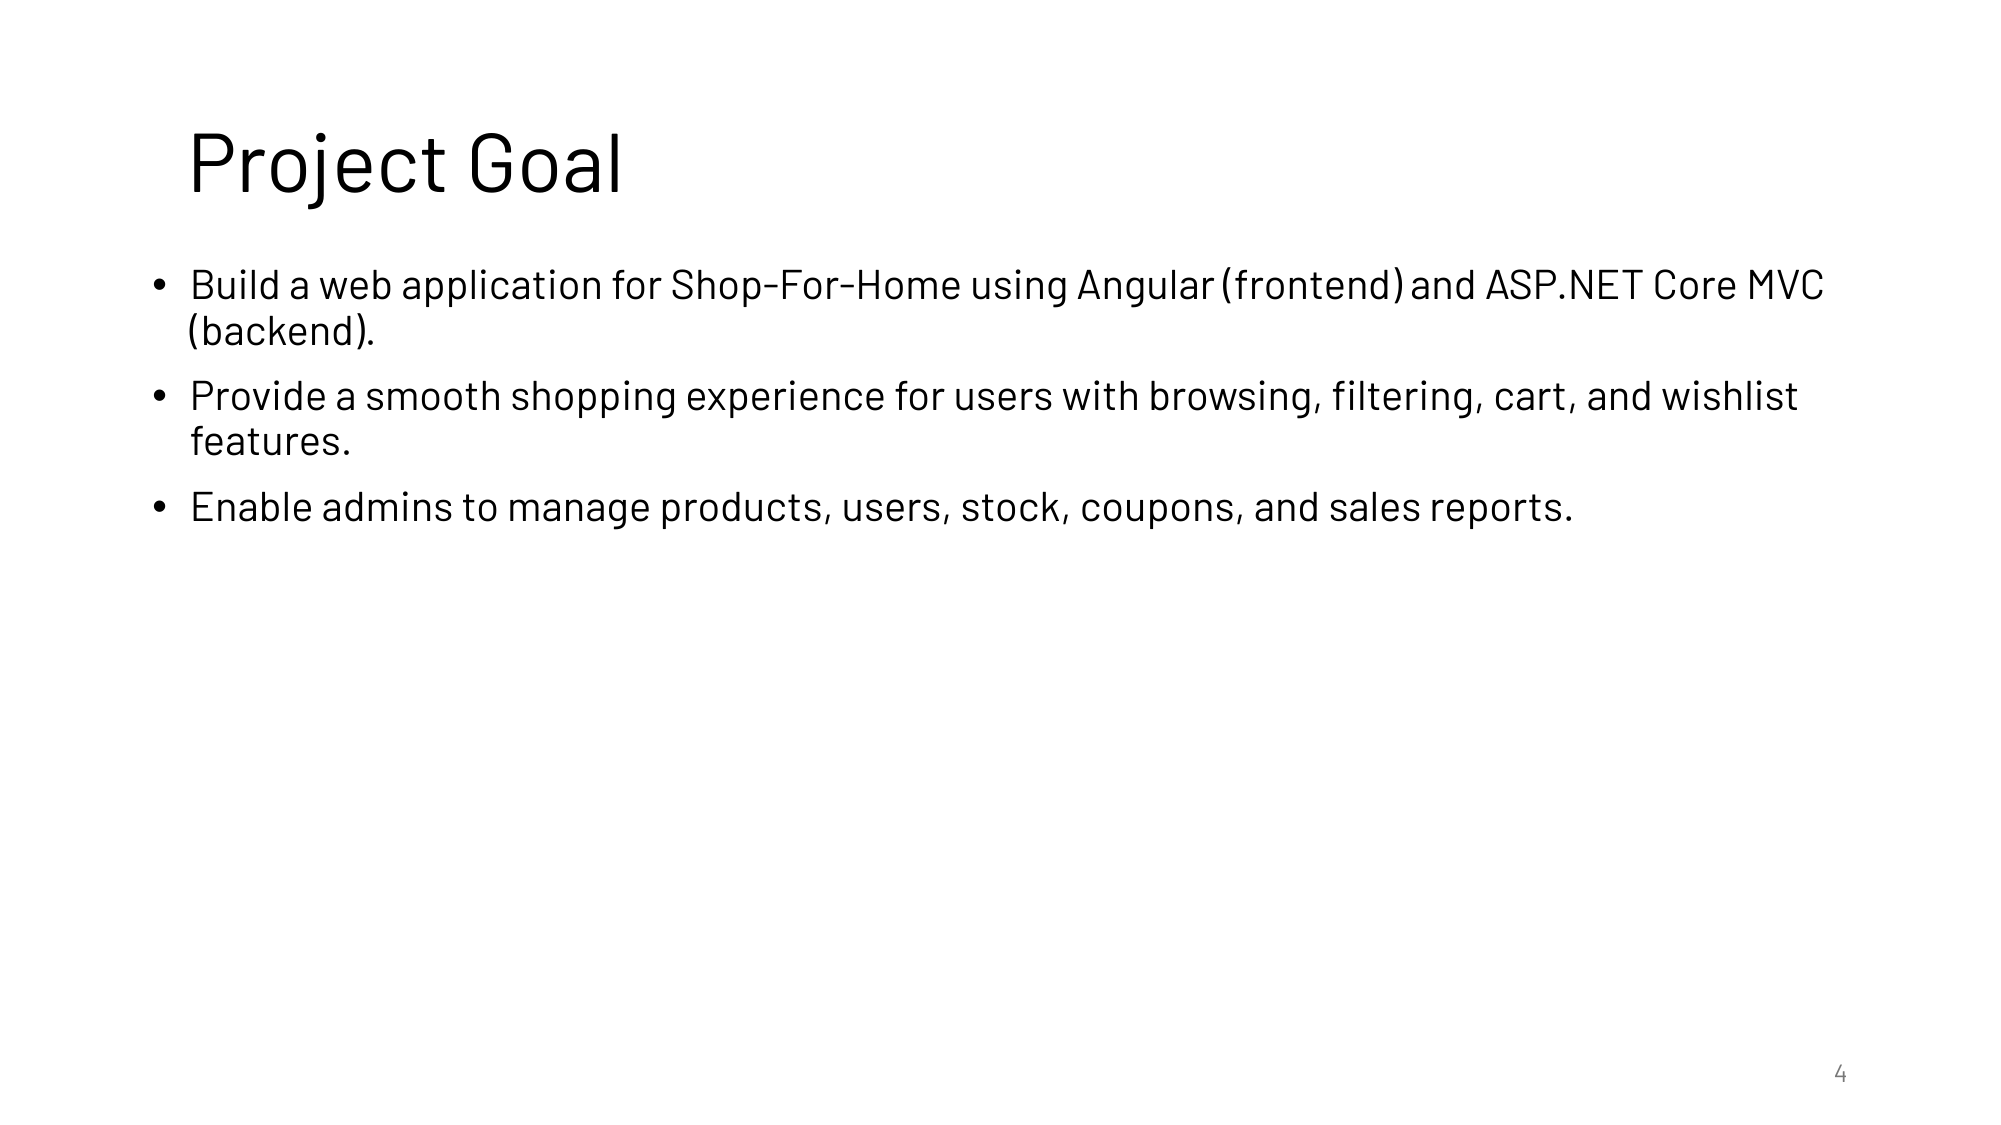

# Project Goal
Build a web application for Shop-For-Home using Angular (frontend) and ASP.NET Core MVC (backend).
Provide a smooth shopping experience for users with browsing, filtering, cart, and wishlist features.
Enable admins to manage products, users, stock, coupons, and sales reports.
4